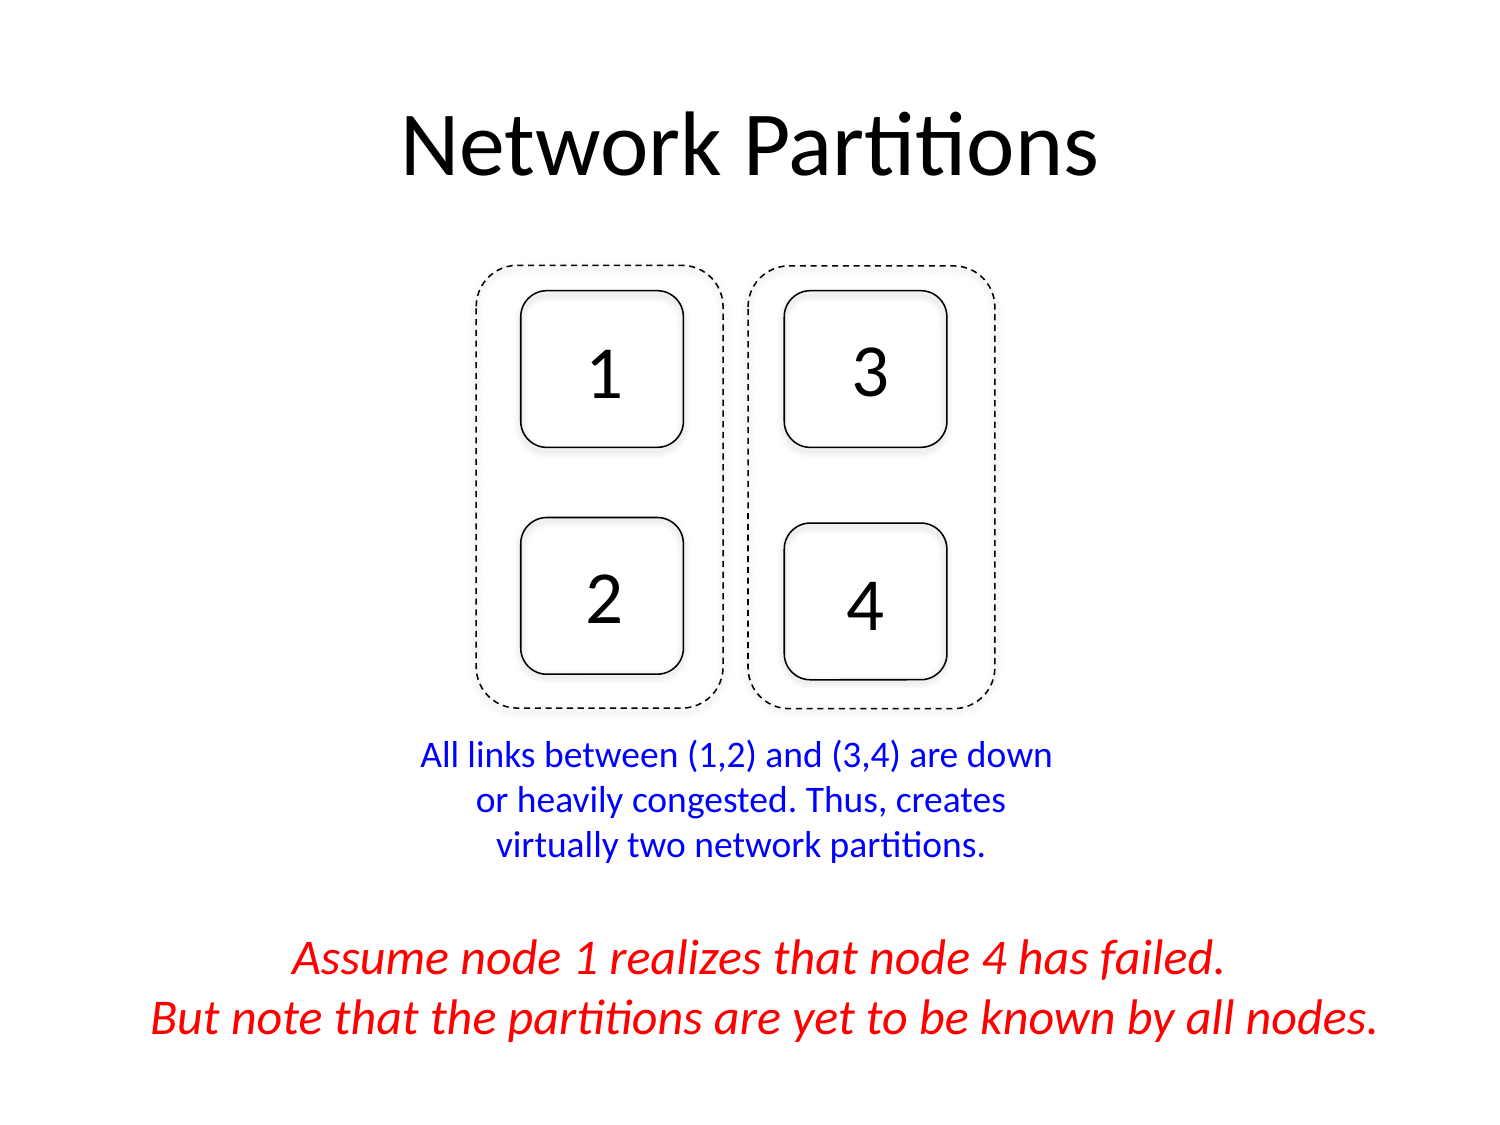

# Network Partitions

3
1

2
4
All links between (1,2) and (3,4) are down
or heavily congested. Thus, creates virtually two network partitions.
Assume node 1 realizes that node 4 has failed.
But note that the partitions are yet to be known by all nodes.